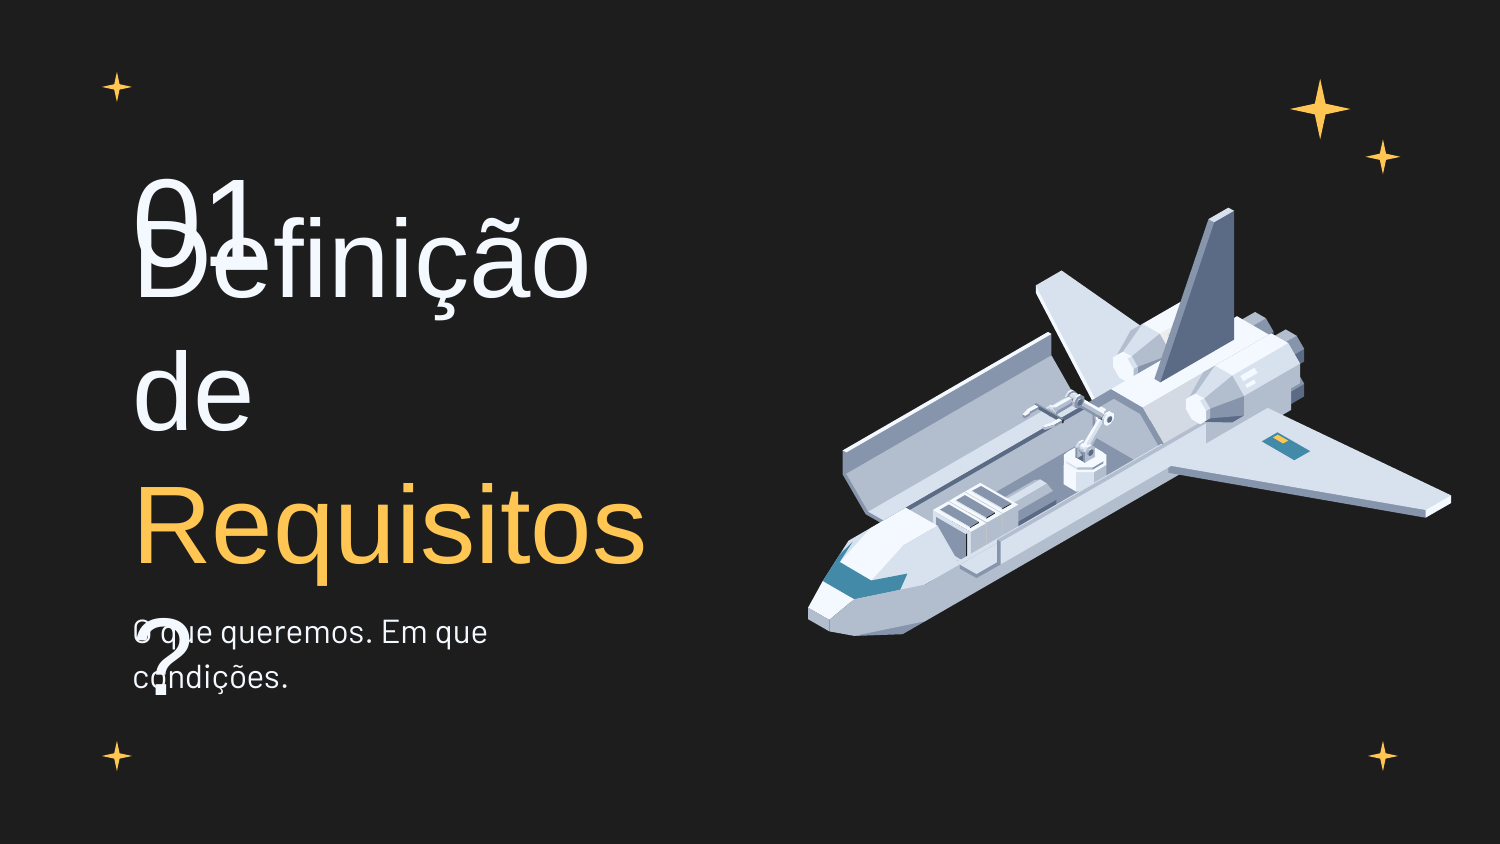

01

# Definição de Requisitos?
O que queremos. Em que condições.